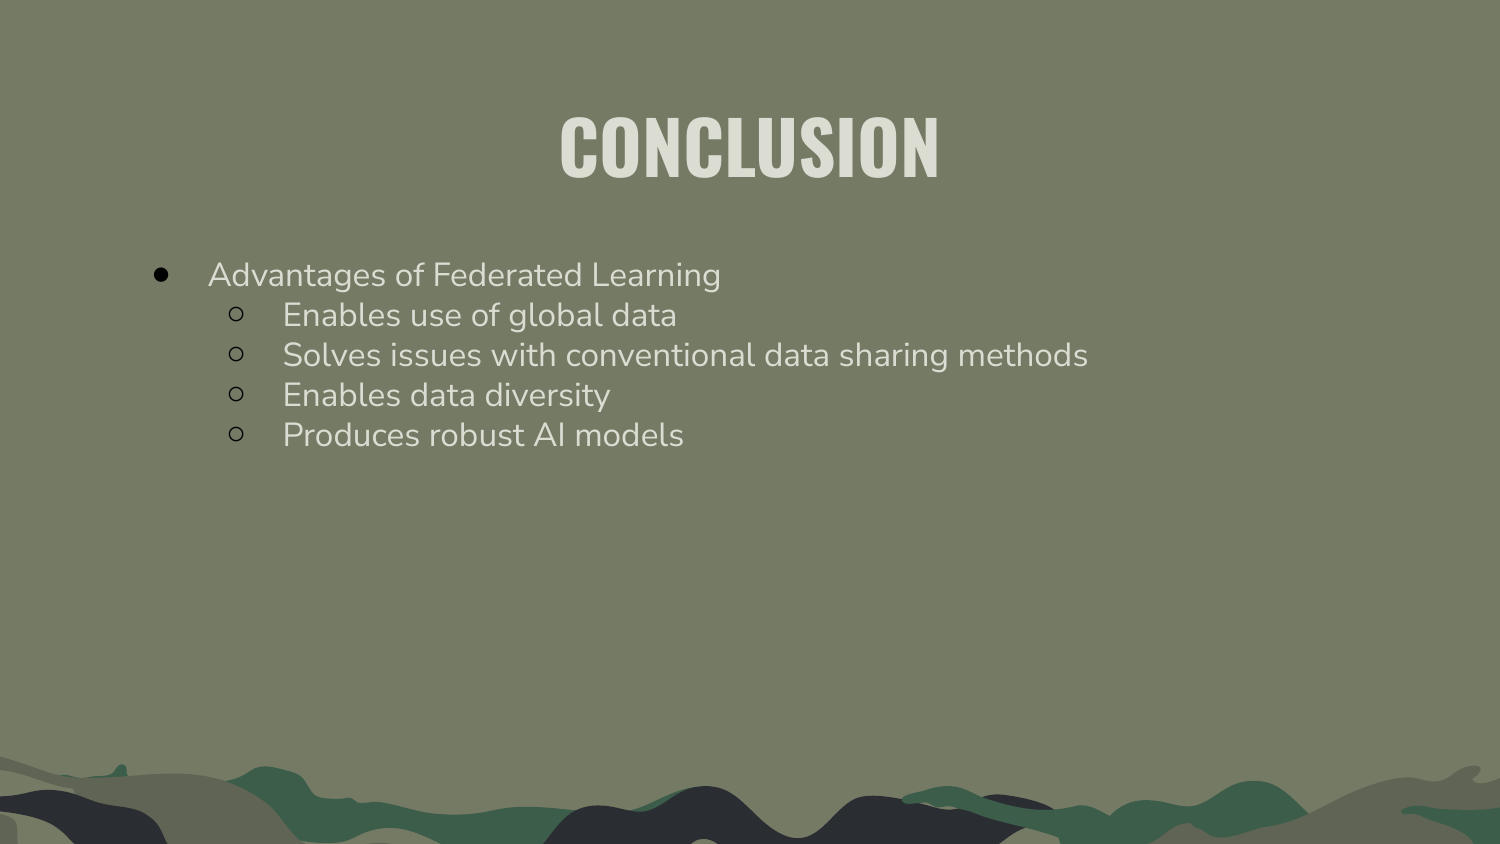

# CONCLUSION
Advantages of Federated Learning
Enables use of global data
Solves issues with conventional data sharing methods
Enables data diversity
Produces robust AI models